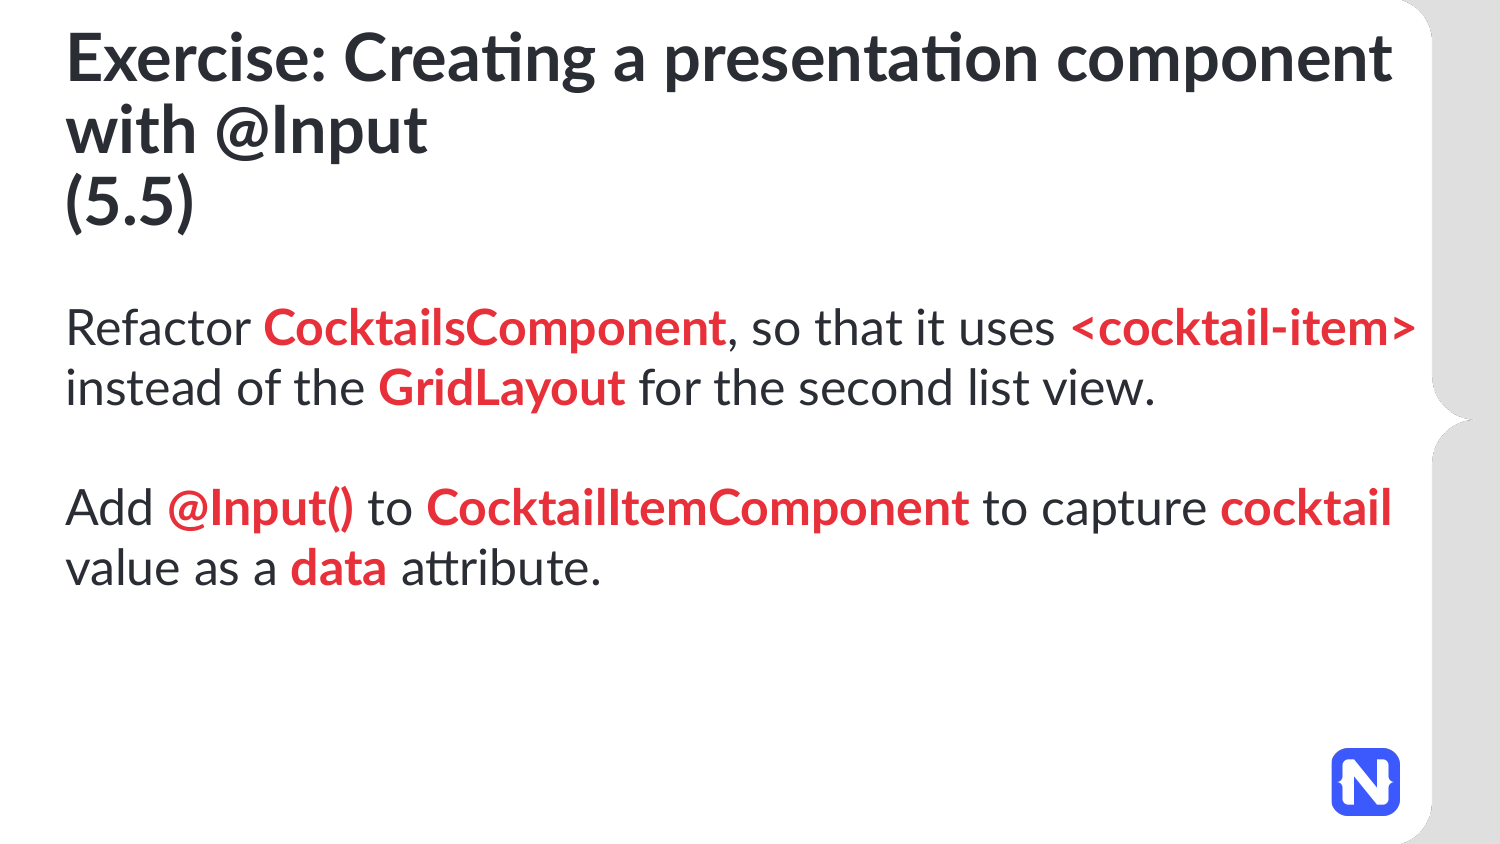

# Exercise: Creating a presentation component with @Input (5.5)
Refactor CocktailsComponent, so that it uses <cocktail-item> instead of the GridLayout for the second list view.

Add @Input() to CocktailItemComponent to capture cocktail value as a data attribute.